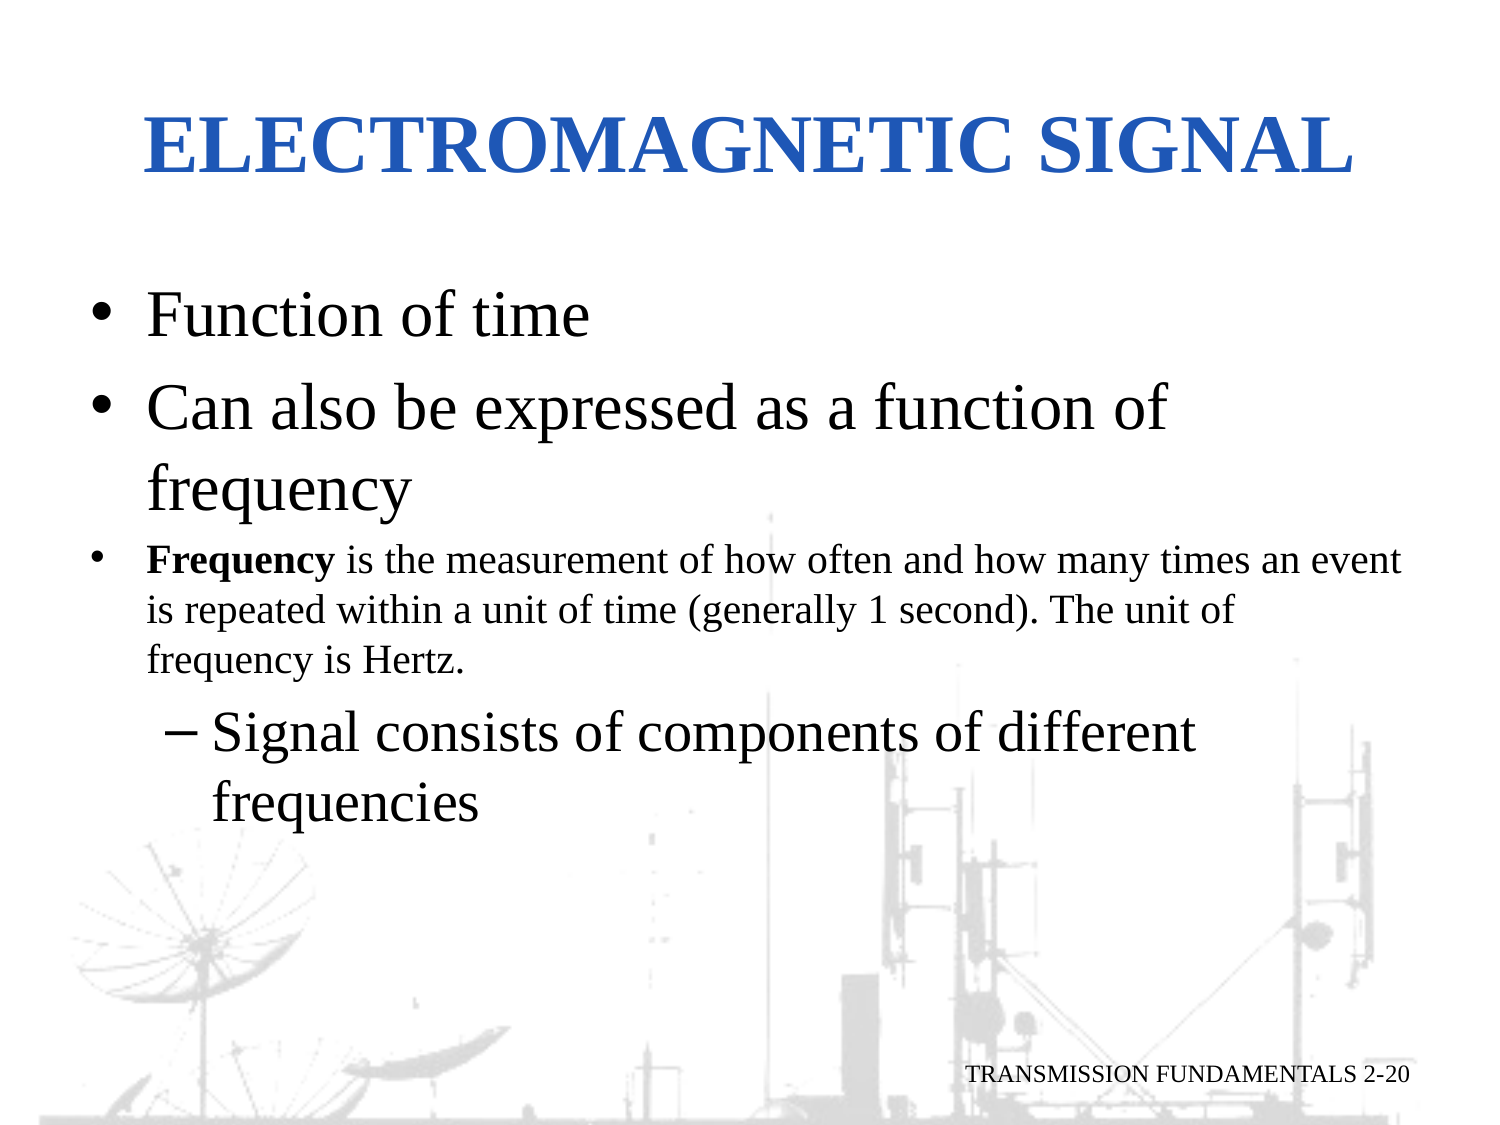

# Electromagnetic Signal
Function of time
Can also be expressed as a function of frequency
Frequency is the measurement of how often and how many times an event is repeated within a unit of time (generally 1 second). The unit of frequency is Hertz.
Signal consists of components of different frequencies
TRANSMISSION FUNDAMENTALS 2-20